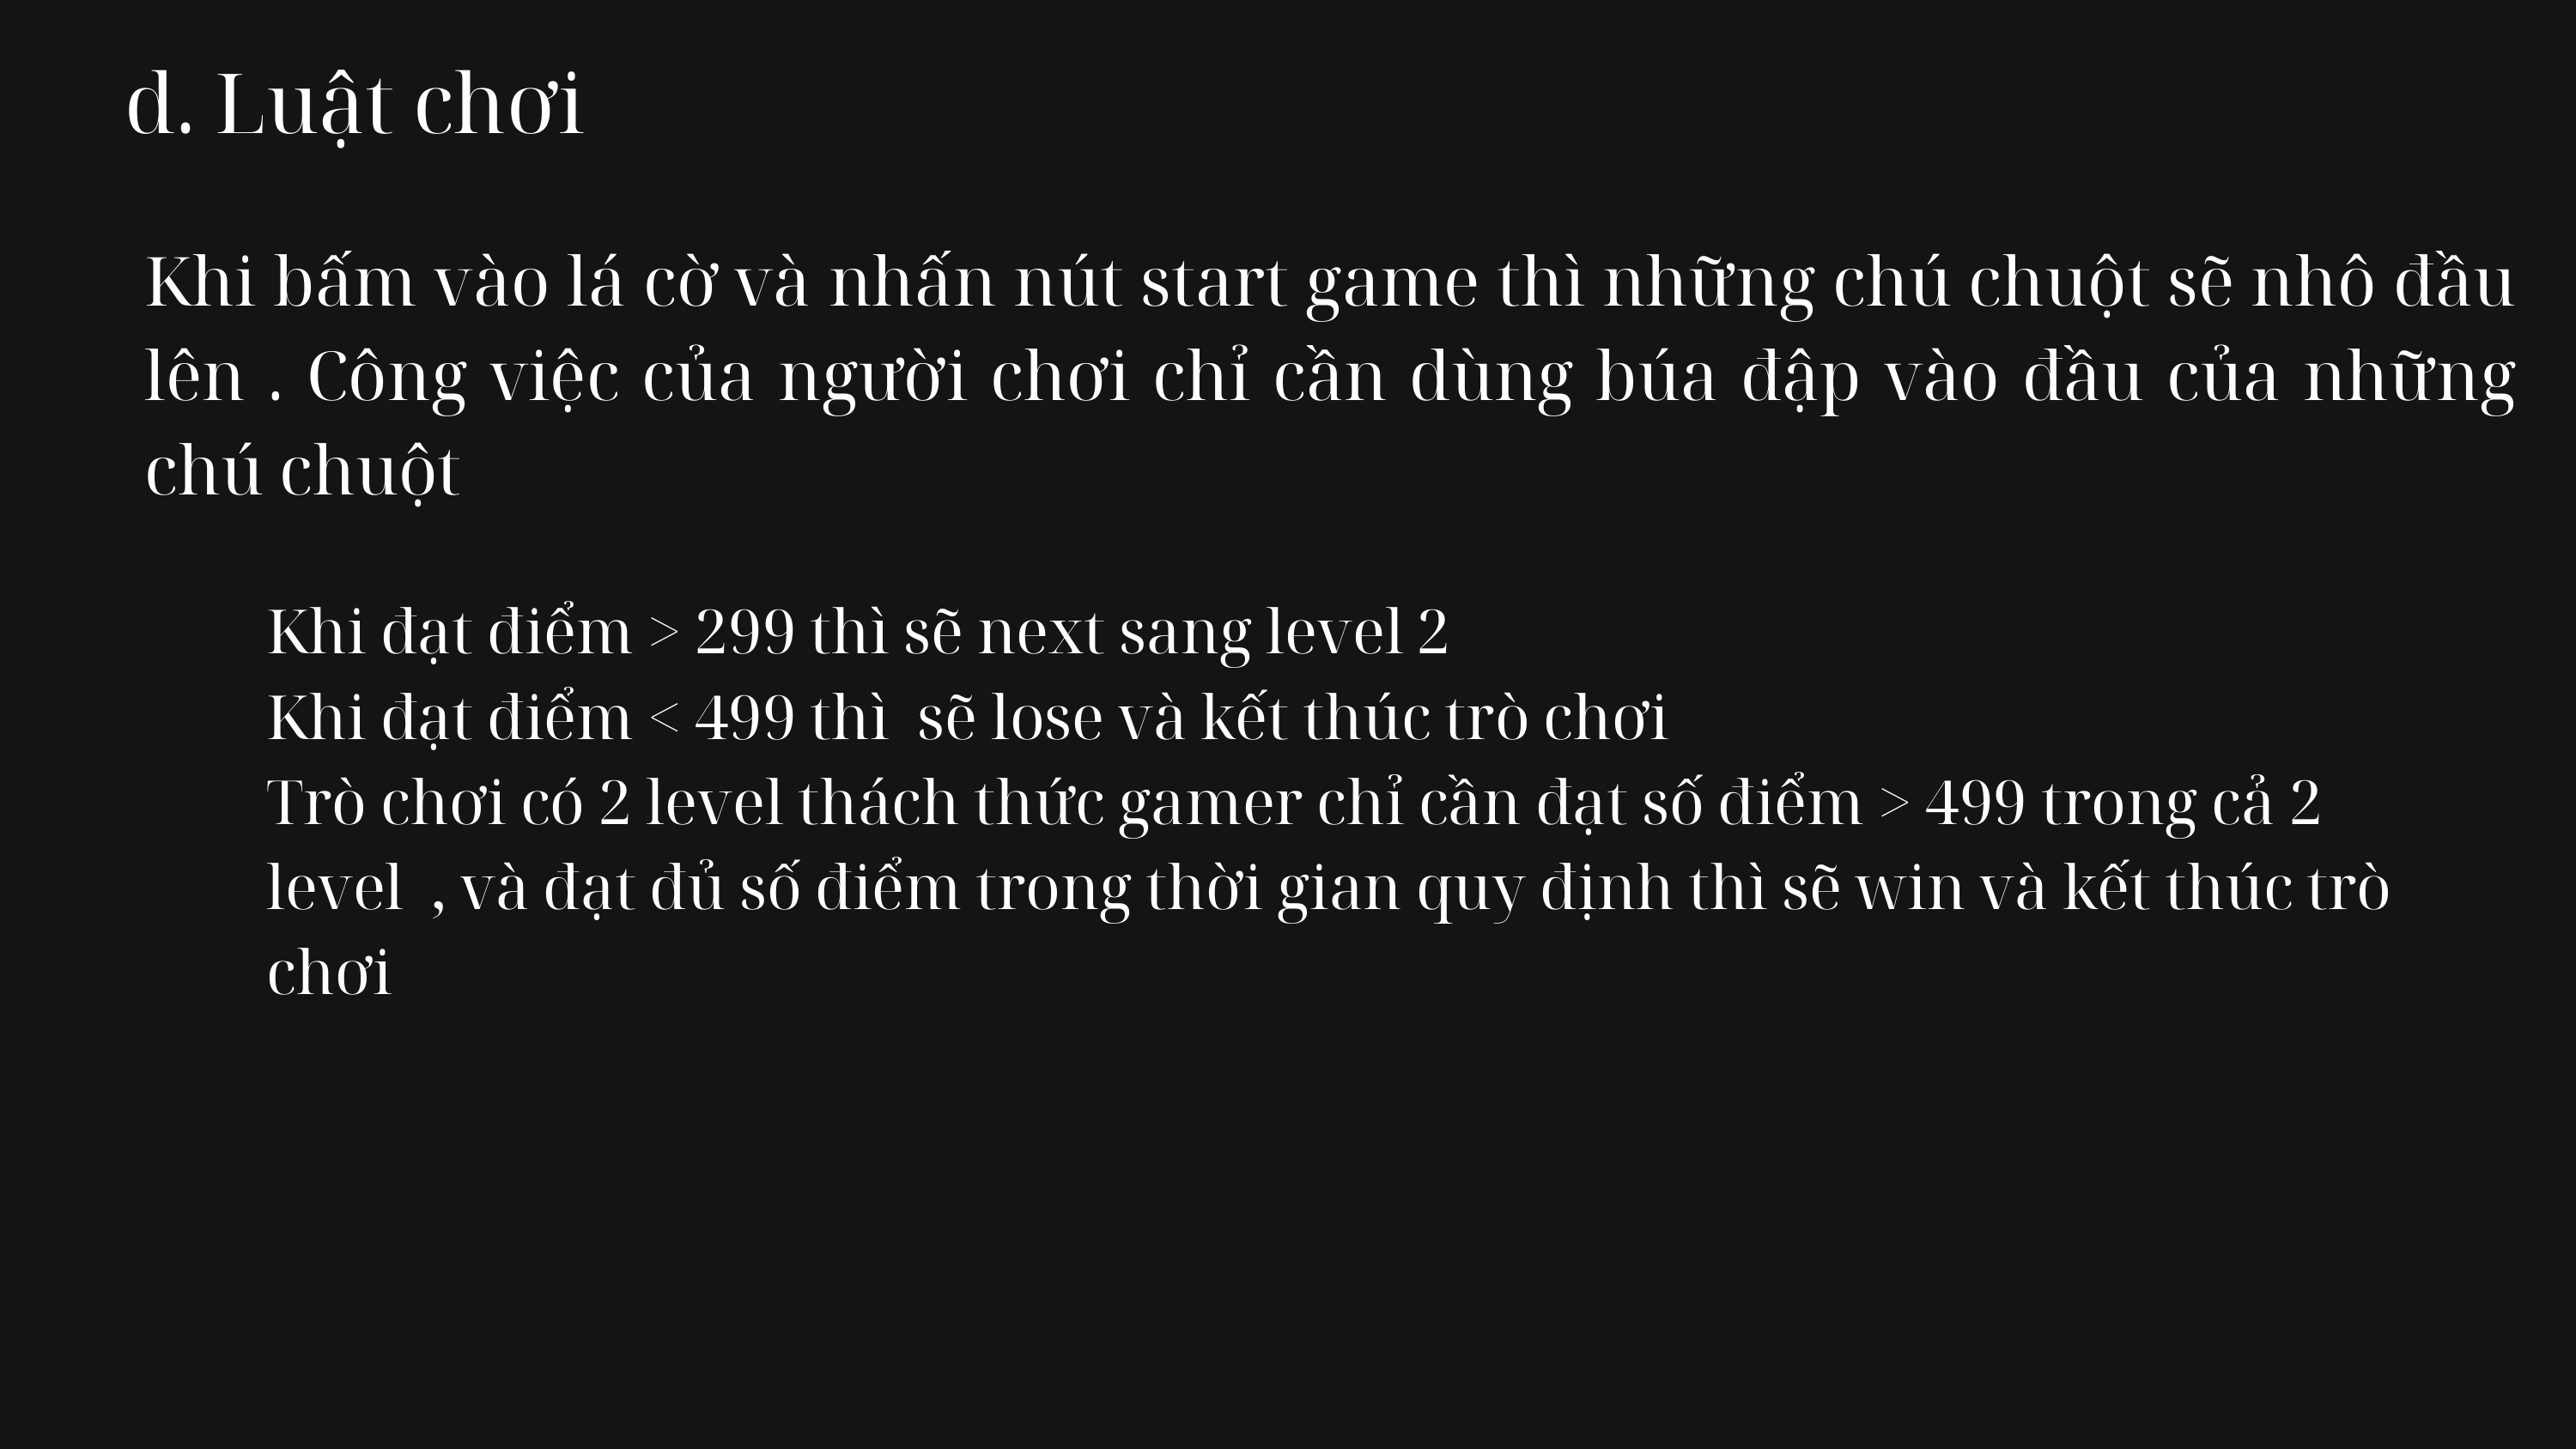

d. Luật chơi
Khi bấm vào lá cờ và nhấn nút start game thì những chú chuột sẽ nhô đầu lên . Công việc của người chơi chỉ cần dùng búa đập vào đầu của những chú chuột
Khi đạt điểm > 299 thì sẽ next sang level 2
Khi đạt điểm < 499 thì  sẽ lose và kết thúc trò chơi
Trò chơi có 2 level thách thức gamer chỉ cần đạt số điểm > 499 trong cả 2 level  , và đạt đủ số điểm trong thời gian quy định thì sẽ win và kết thúc trò chơi